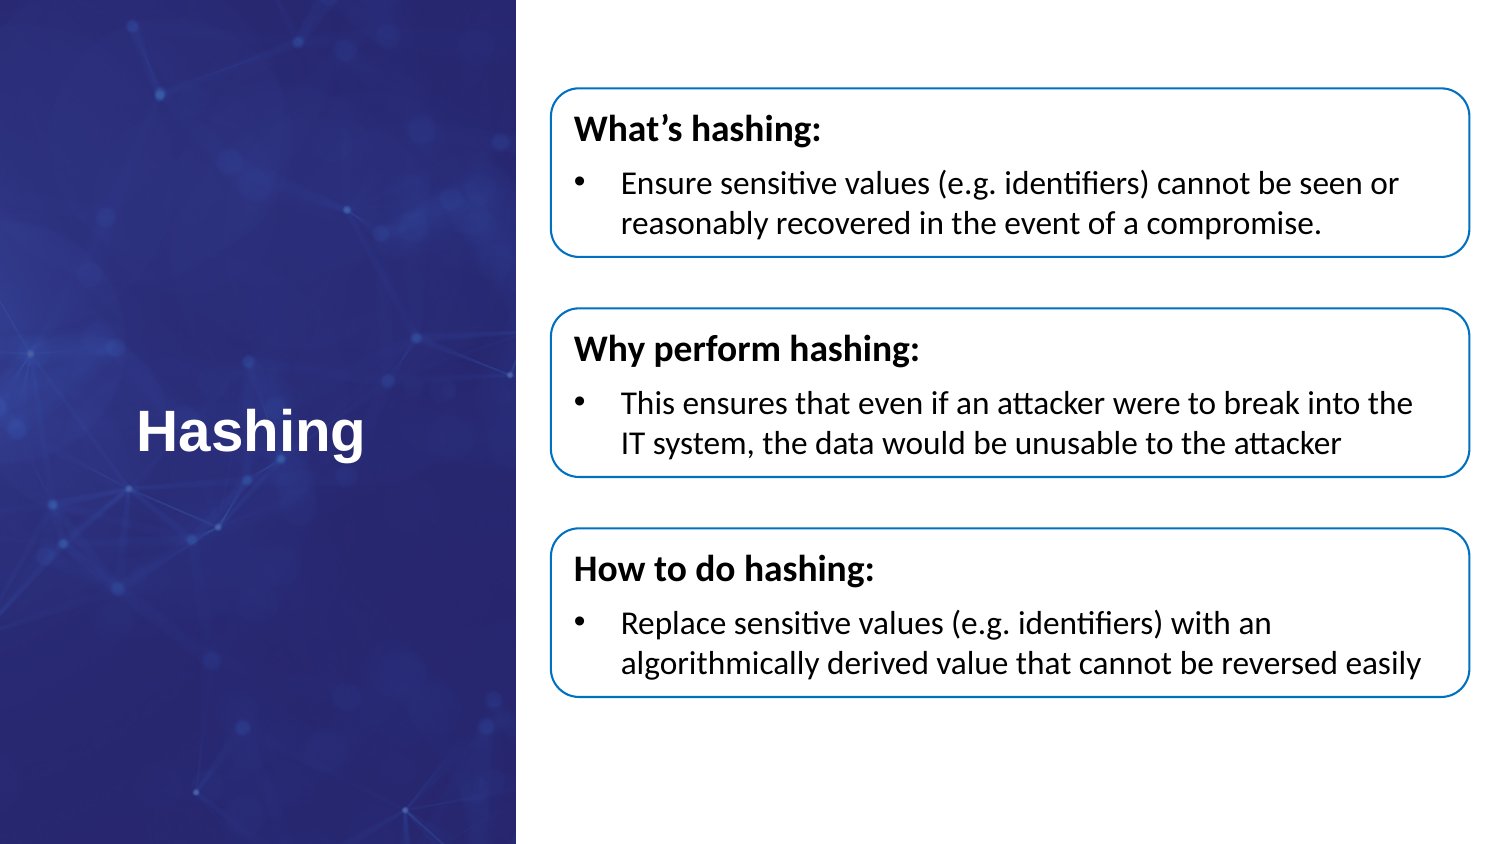

What’s hashing:
Ensure sensitive values (e.g. identifiers) cannot be seen or reasonably recovered in the event of a compromise.
Why perform hashing:
This ensures that even if an attacker were to break into the IT system, the data would be unusable to the attacker
# Hashing
How to do hashing:
Replace sensitive values (e.g. identifiers) with an algorithmically derived value that cannot be reversed easily